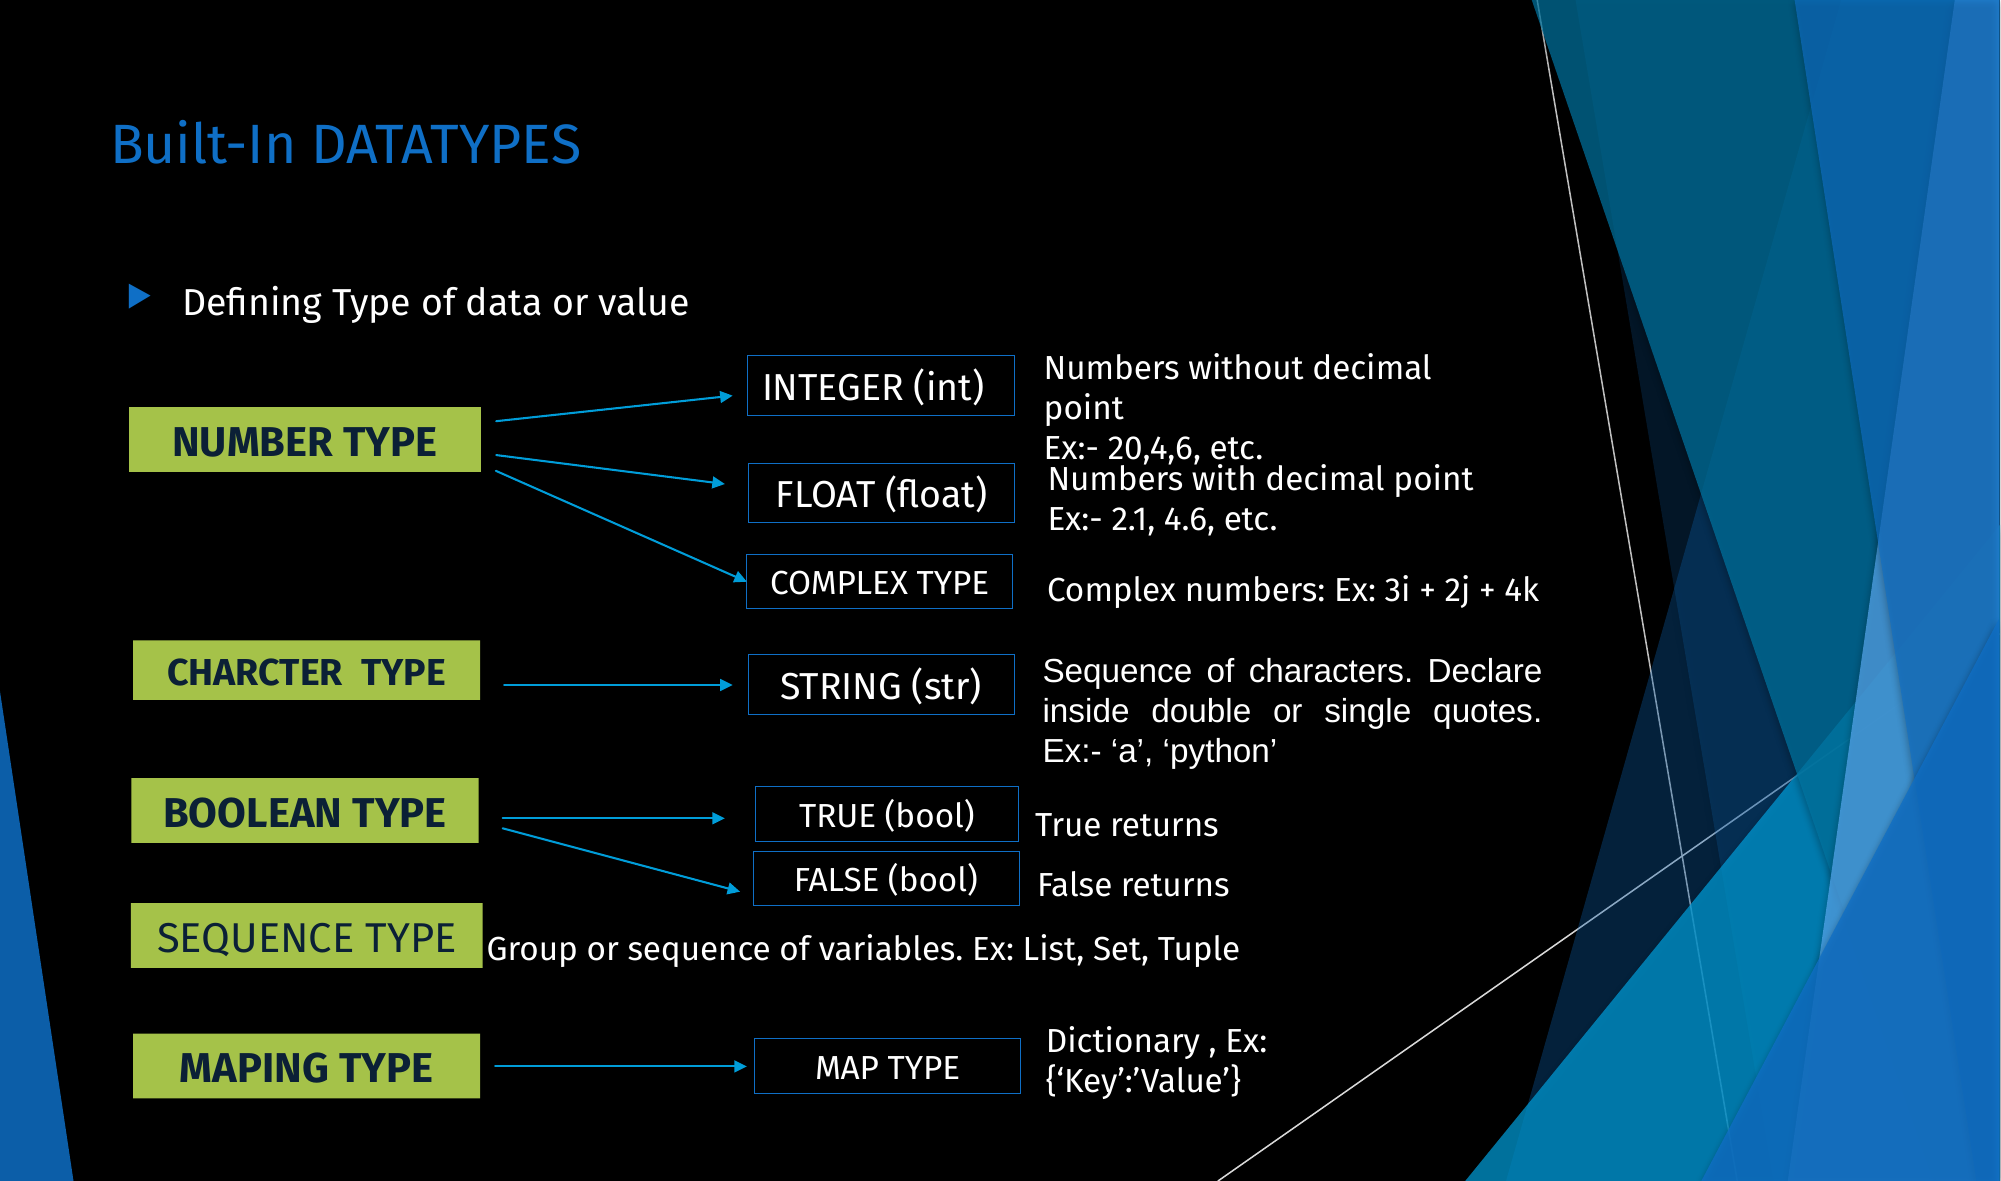

# Built-In DATATYPES
Defining Type of data or value

Numbers without decimal point
Ex:- 20,4,6, etc.
INTEGER (int)
NUMBER TYPE
Numbers with decimal point
Ex:- 2.1, 4.6, etc.
FLOAT (float)
COMPLEX TYPE
Complex numbers: Ex: 3i + 2j + 4k
CHARCTER  TYPE
Sequence of characters. Declare inside double or single quotes. Ex:- ‘a’, ‘python’
STRING (str)
BOOLEAN TYPE
TRUE (bool)
True returns
FALSE (bool)
False returns
SEQUENCE TYPE
Group or sequence of variables. Ex: List, Set, Tuple
Dictionary , Ex:
{‘Key’:’Value’}
MAPING TYPE
MAP TYPE